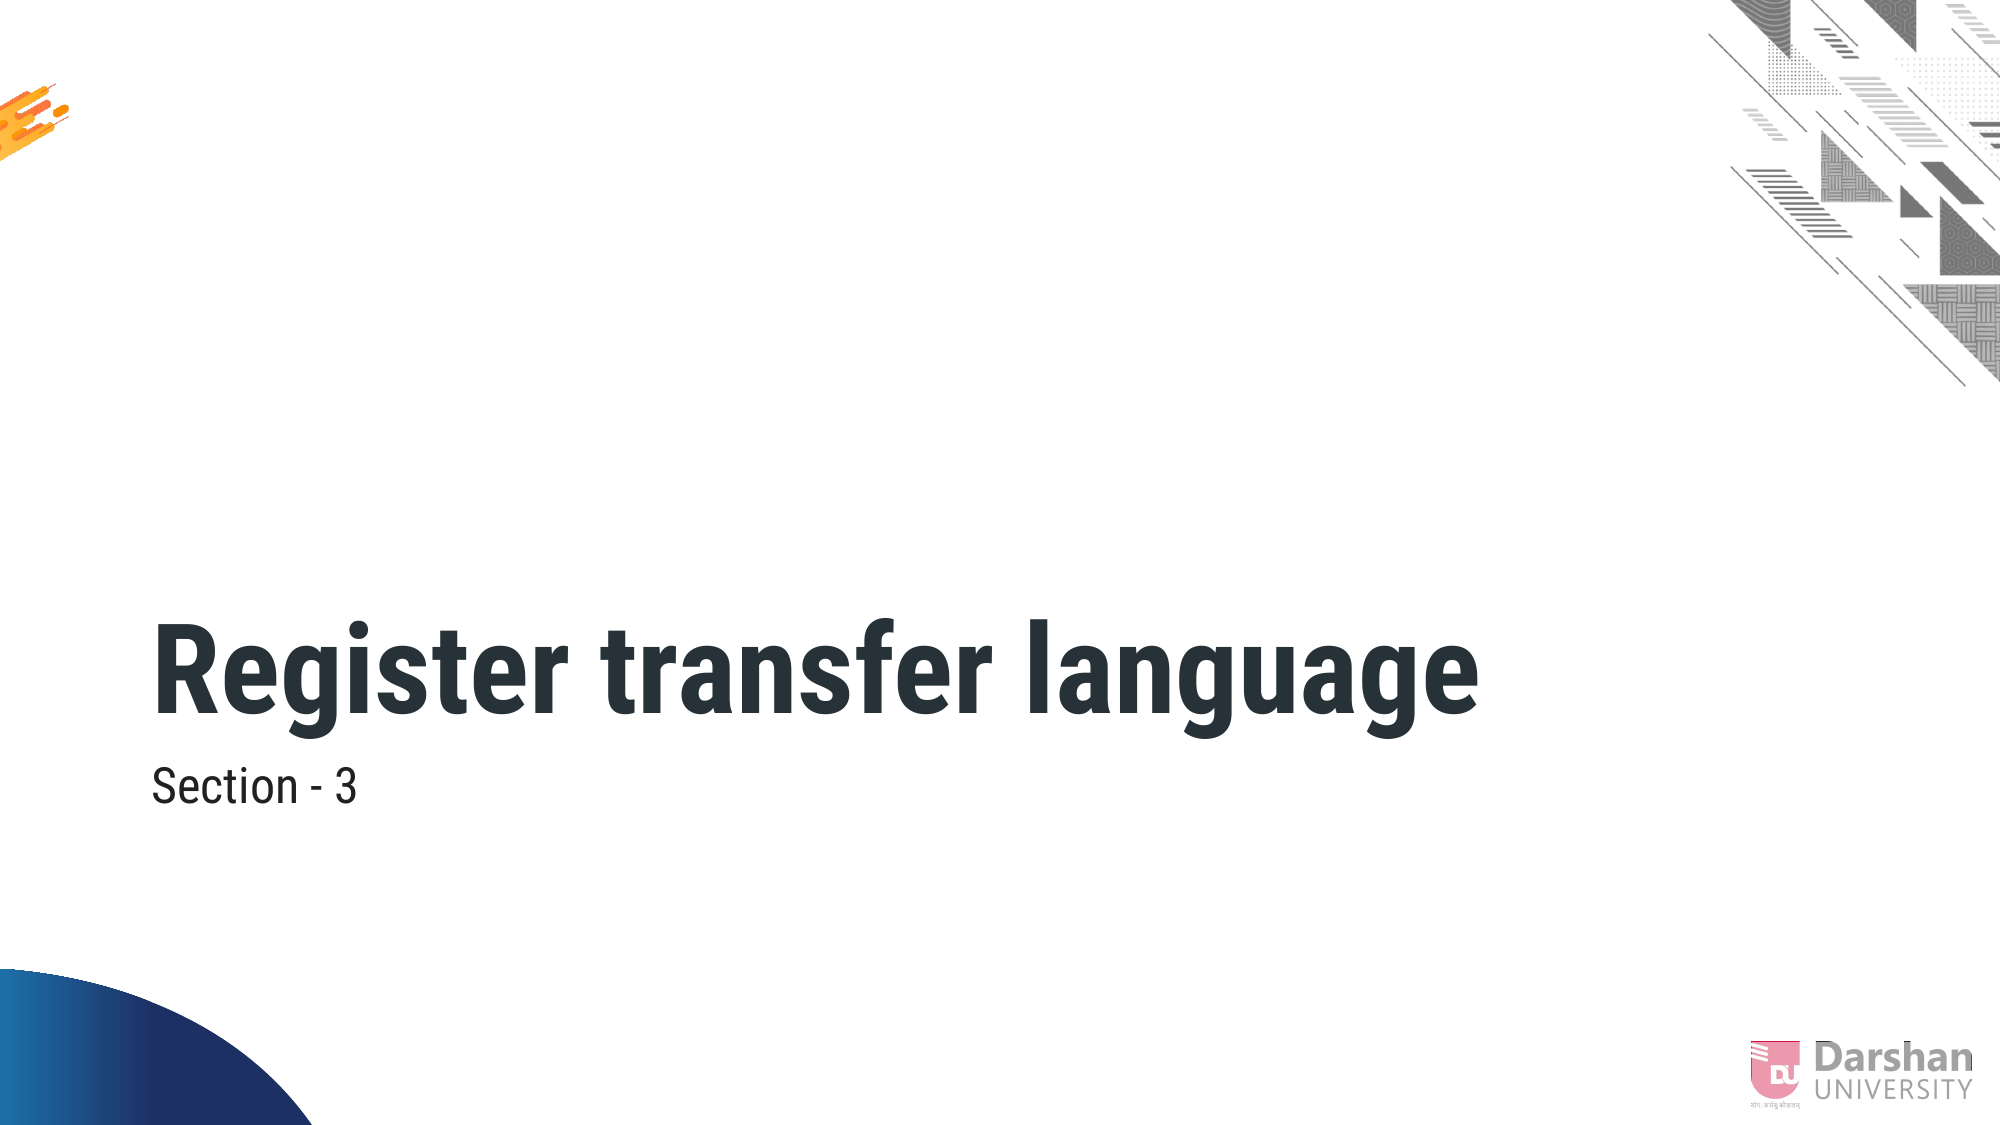

# Register transfer language
Section - 3